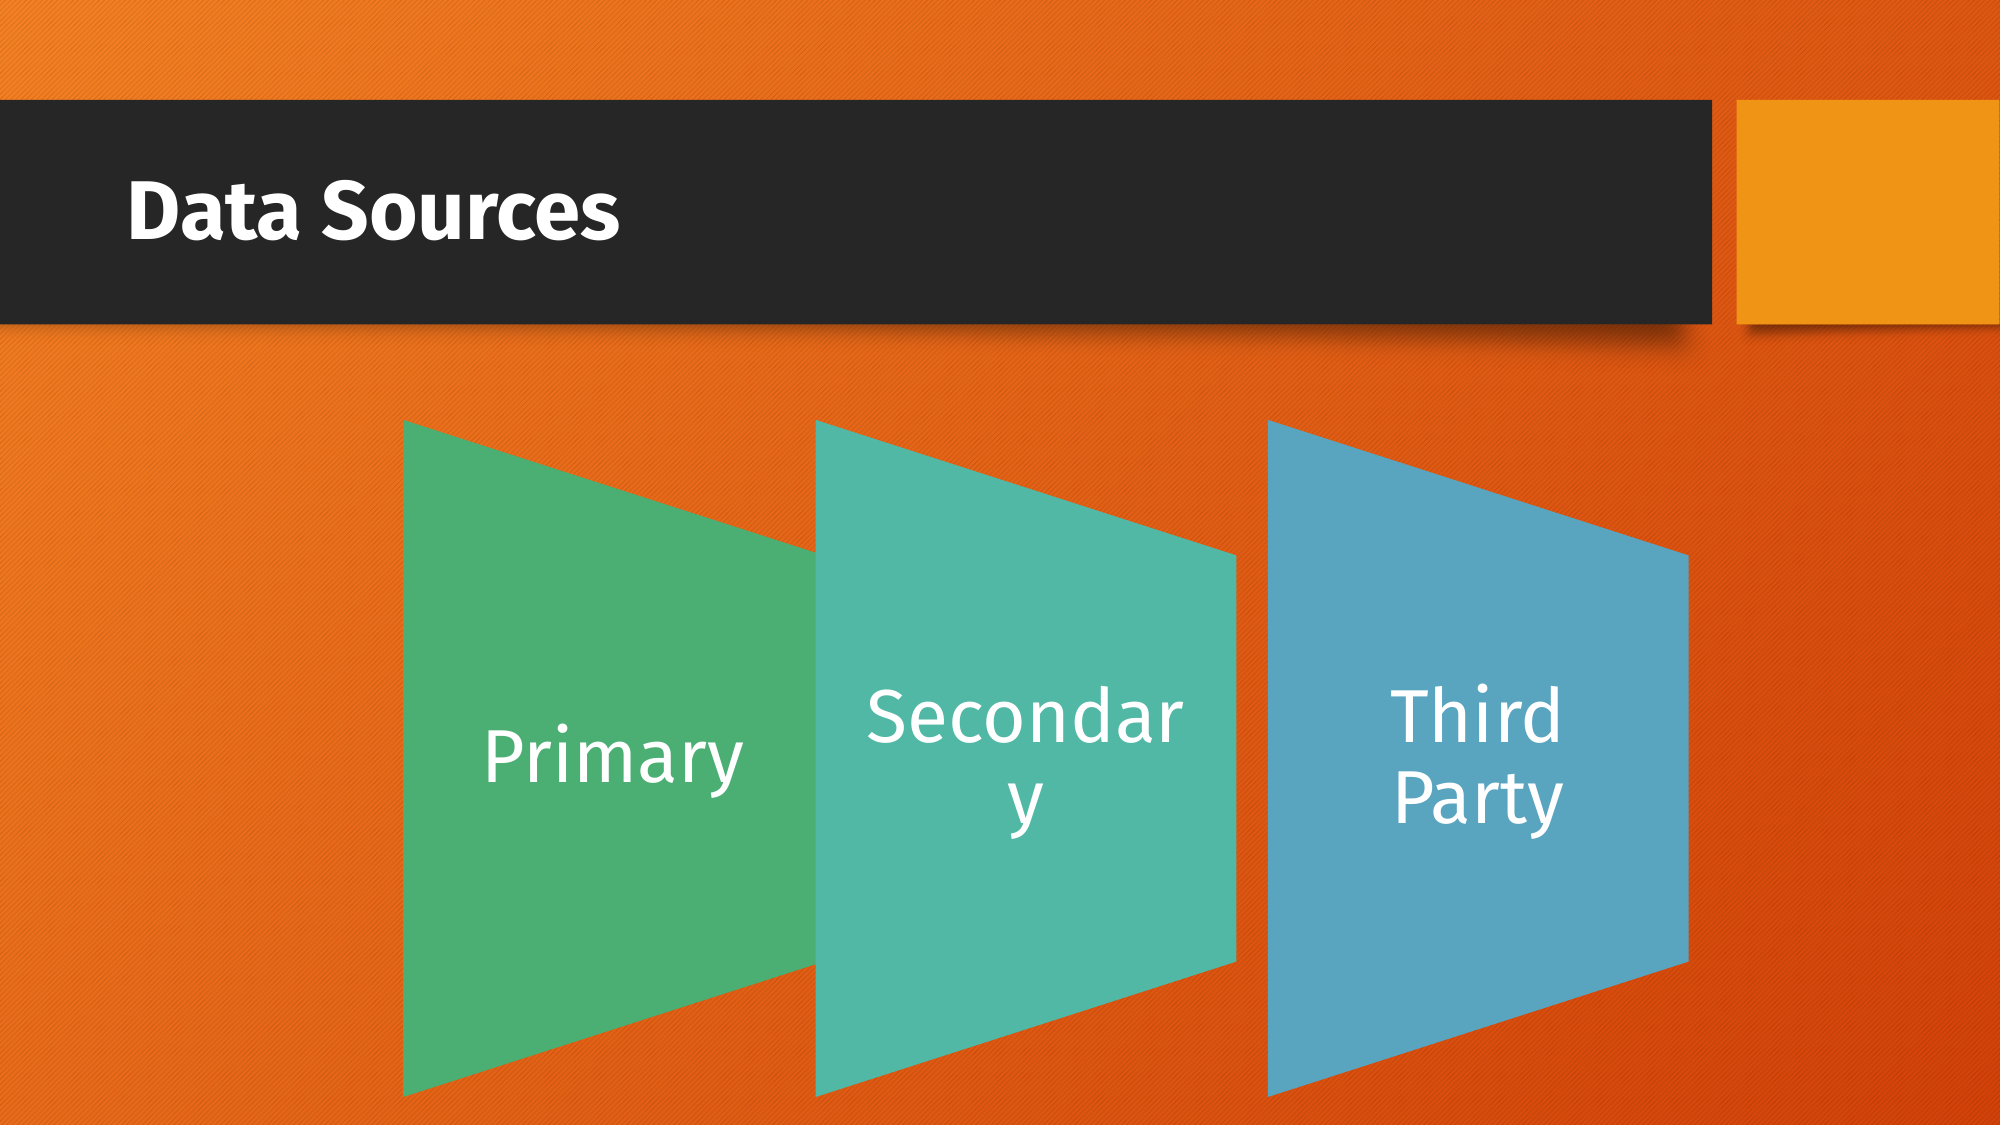

# Data Sources

Primary
Secondary
Third Party